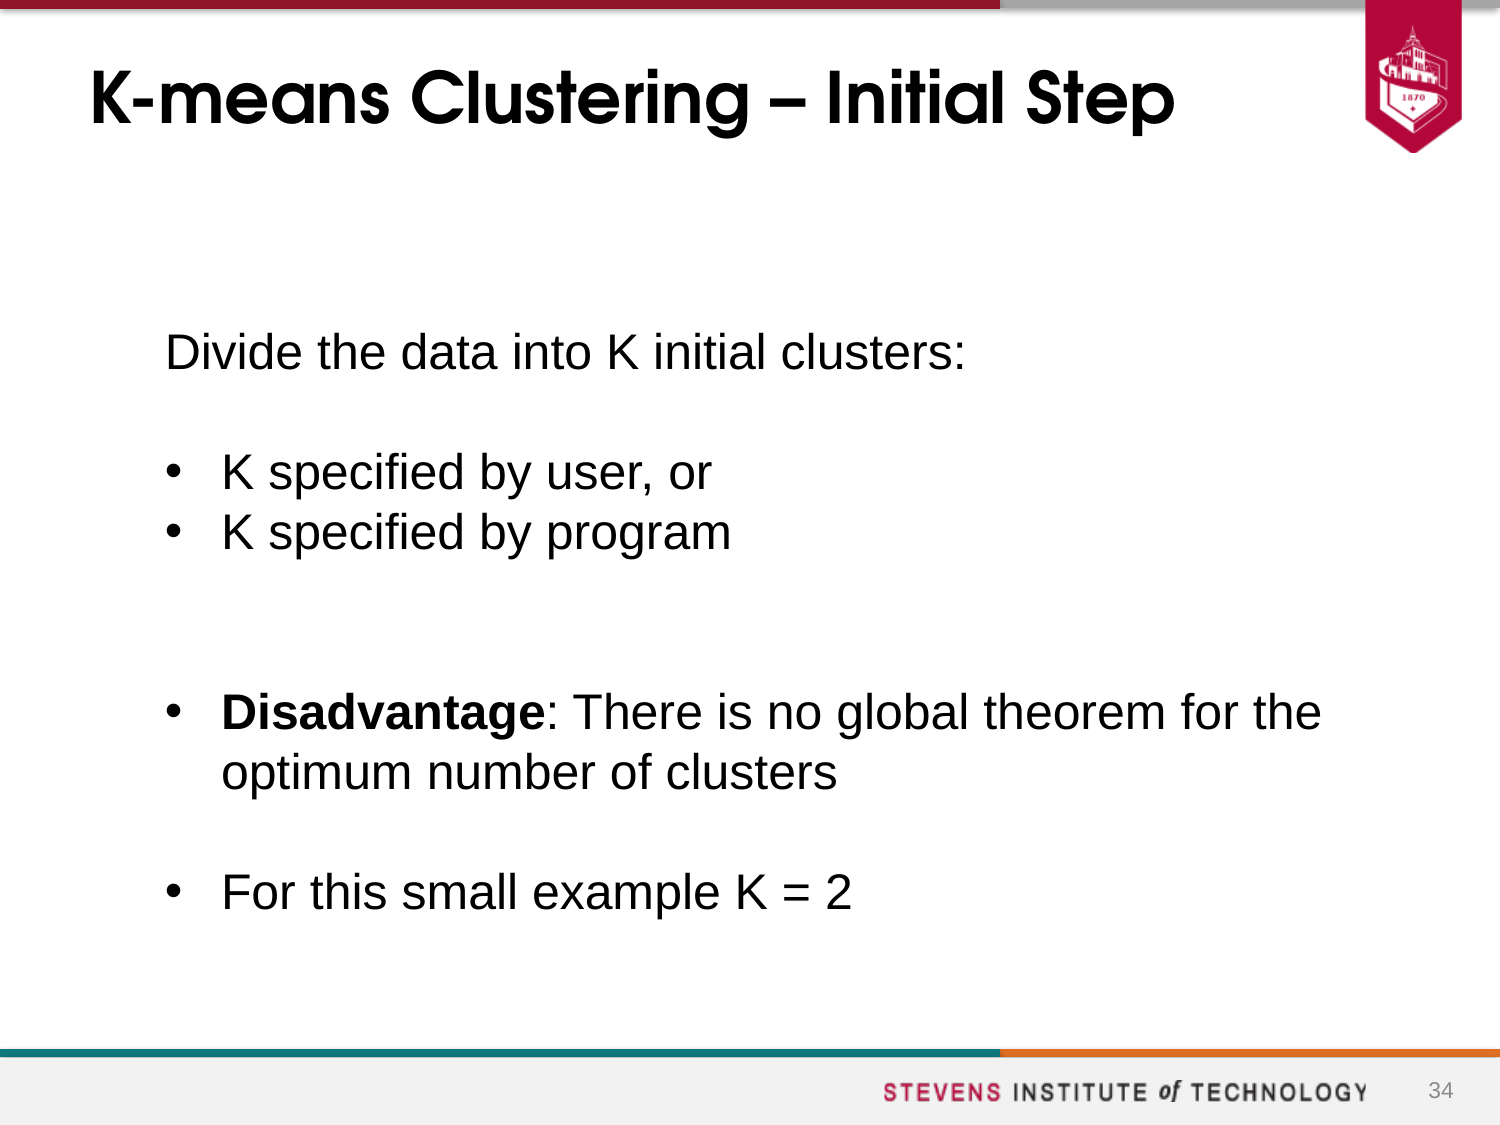

# K-means Clustering – Initial Step
Divide the data into K initial clusters:

K specified by user, or
K specified by program

Disadvantage: There is no global theorem for the optimum number of clusters

For this small example K = 2
34